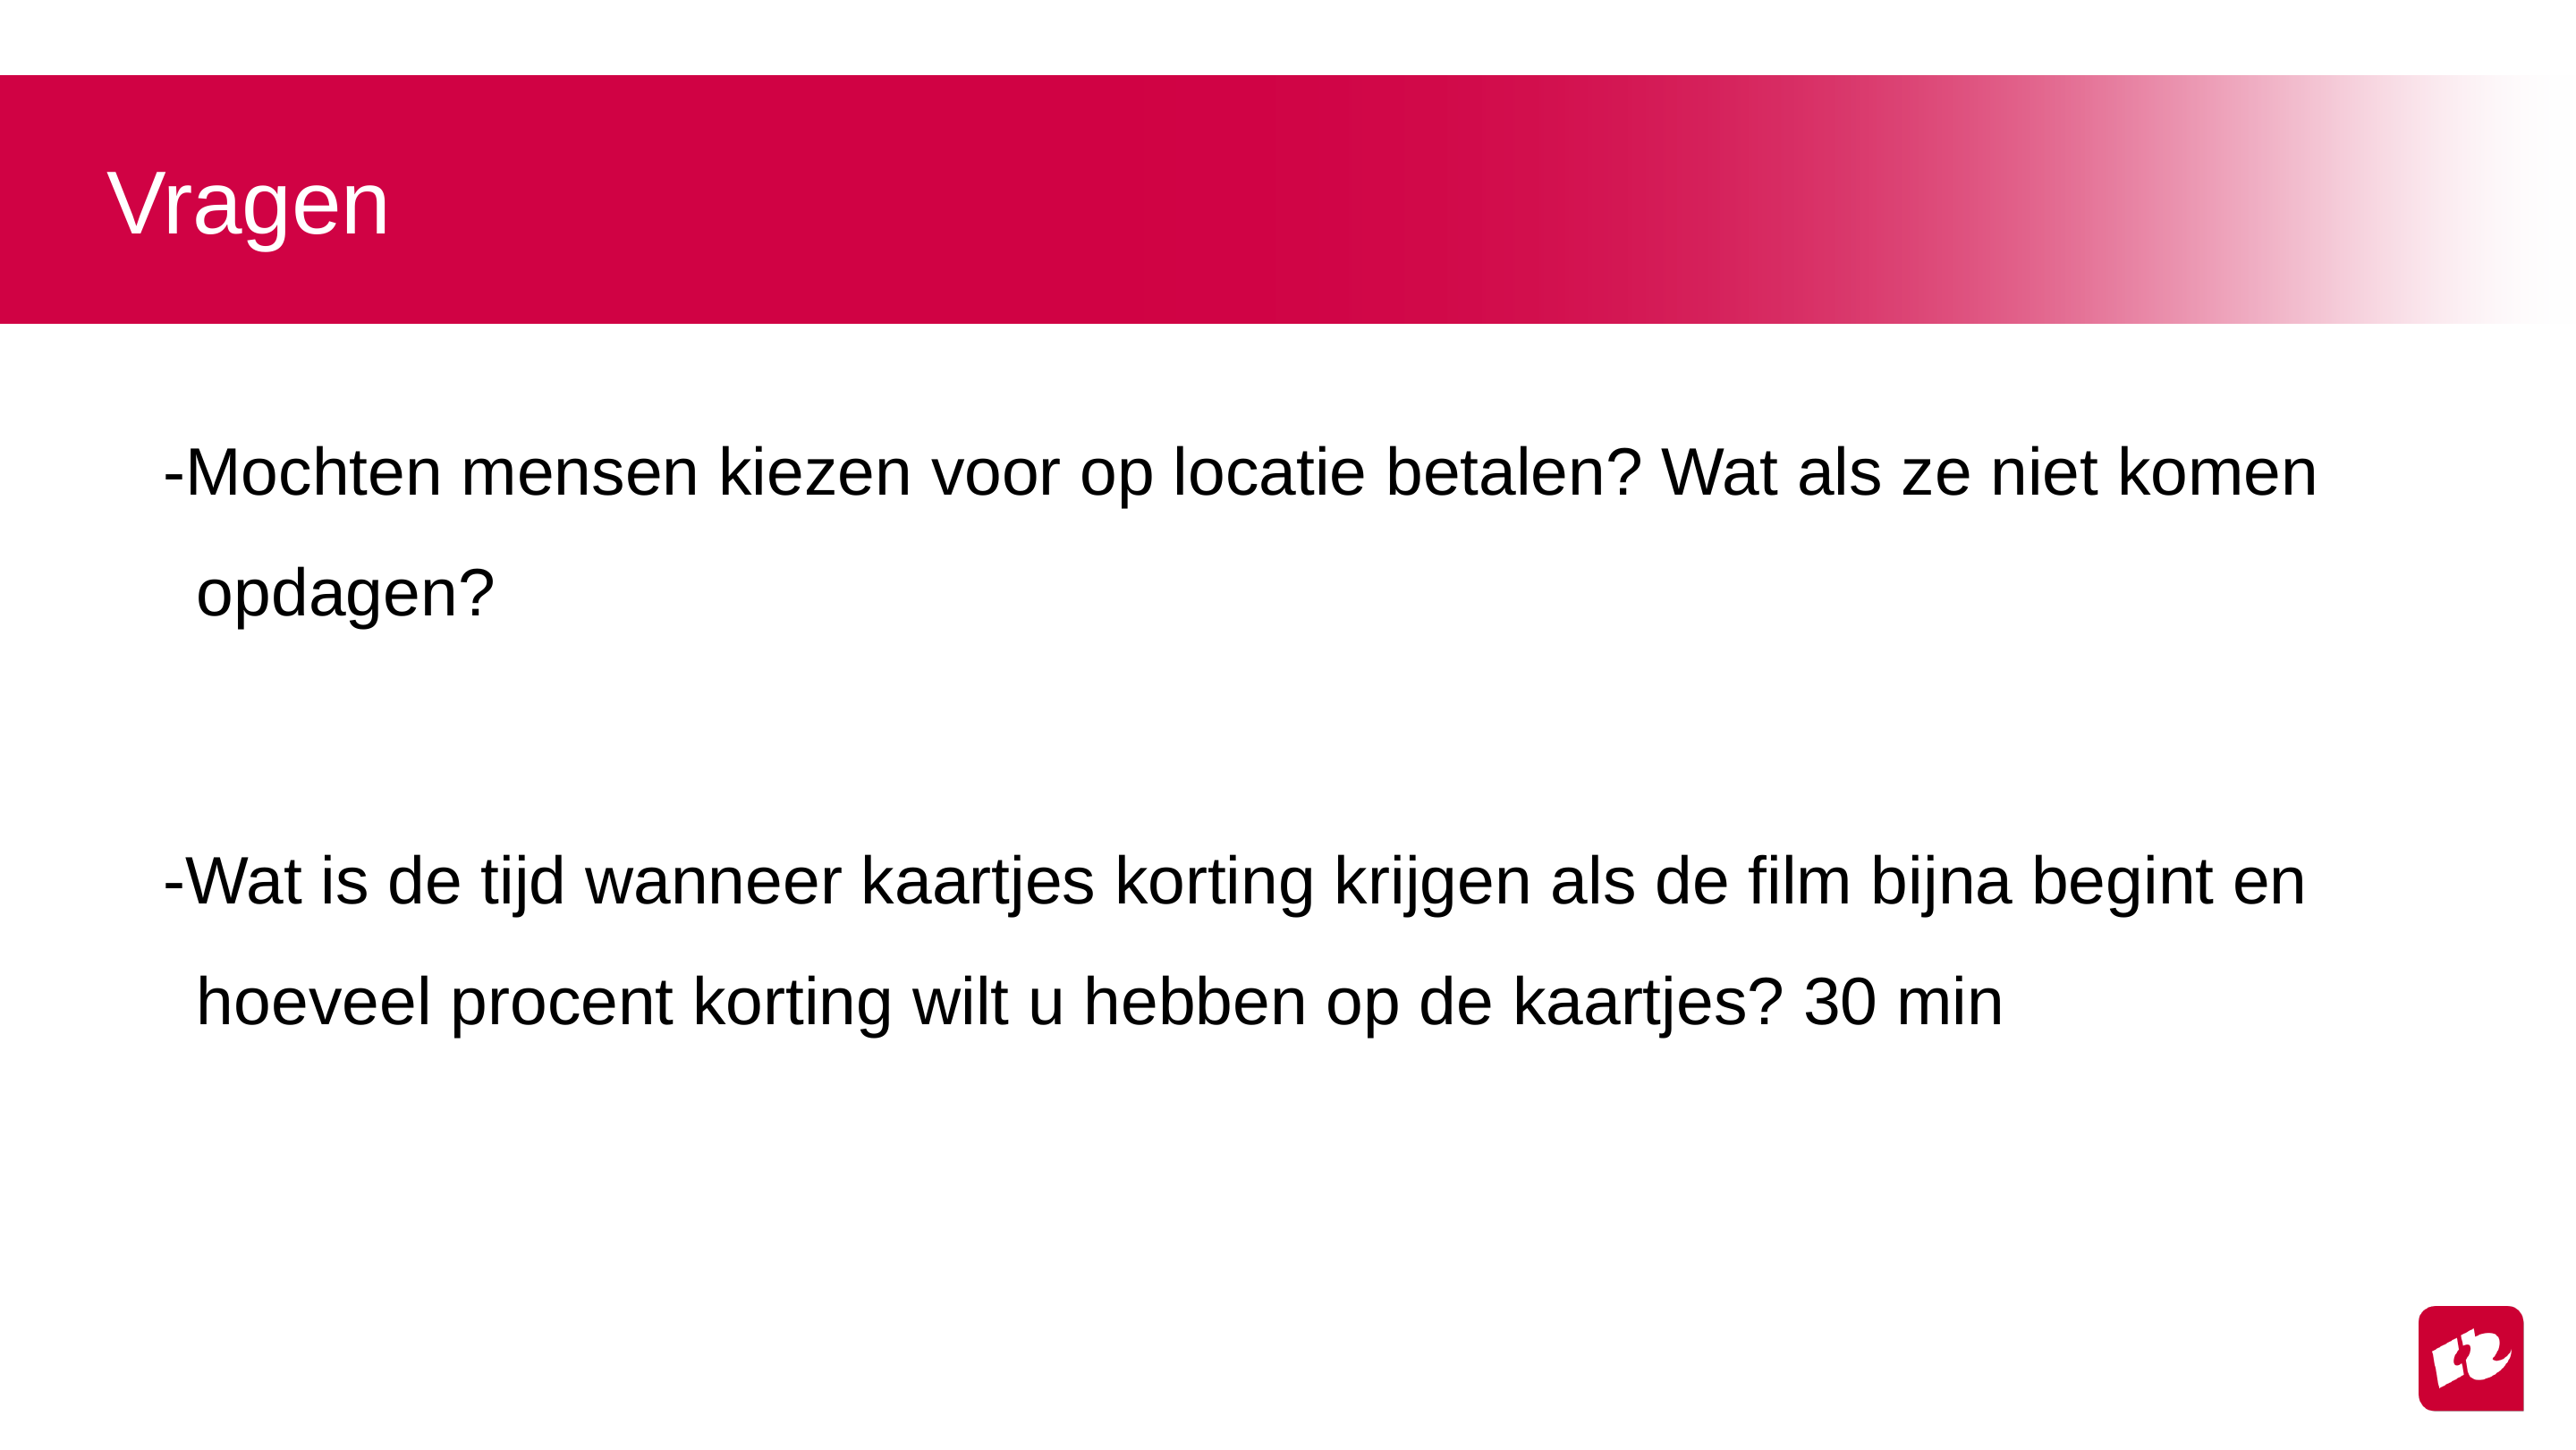

# Vragen
-Mochten mensen kiezen voor op locatie betalen? Wat als ze niet komen opdagen?

-Wat is de tijd wanneer kaartjes korting krijgen als de film bijna begint en hoeveel procent korting wilt u hebben op de kaartjes? 30 min